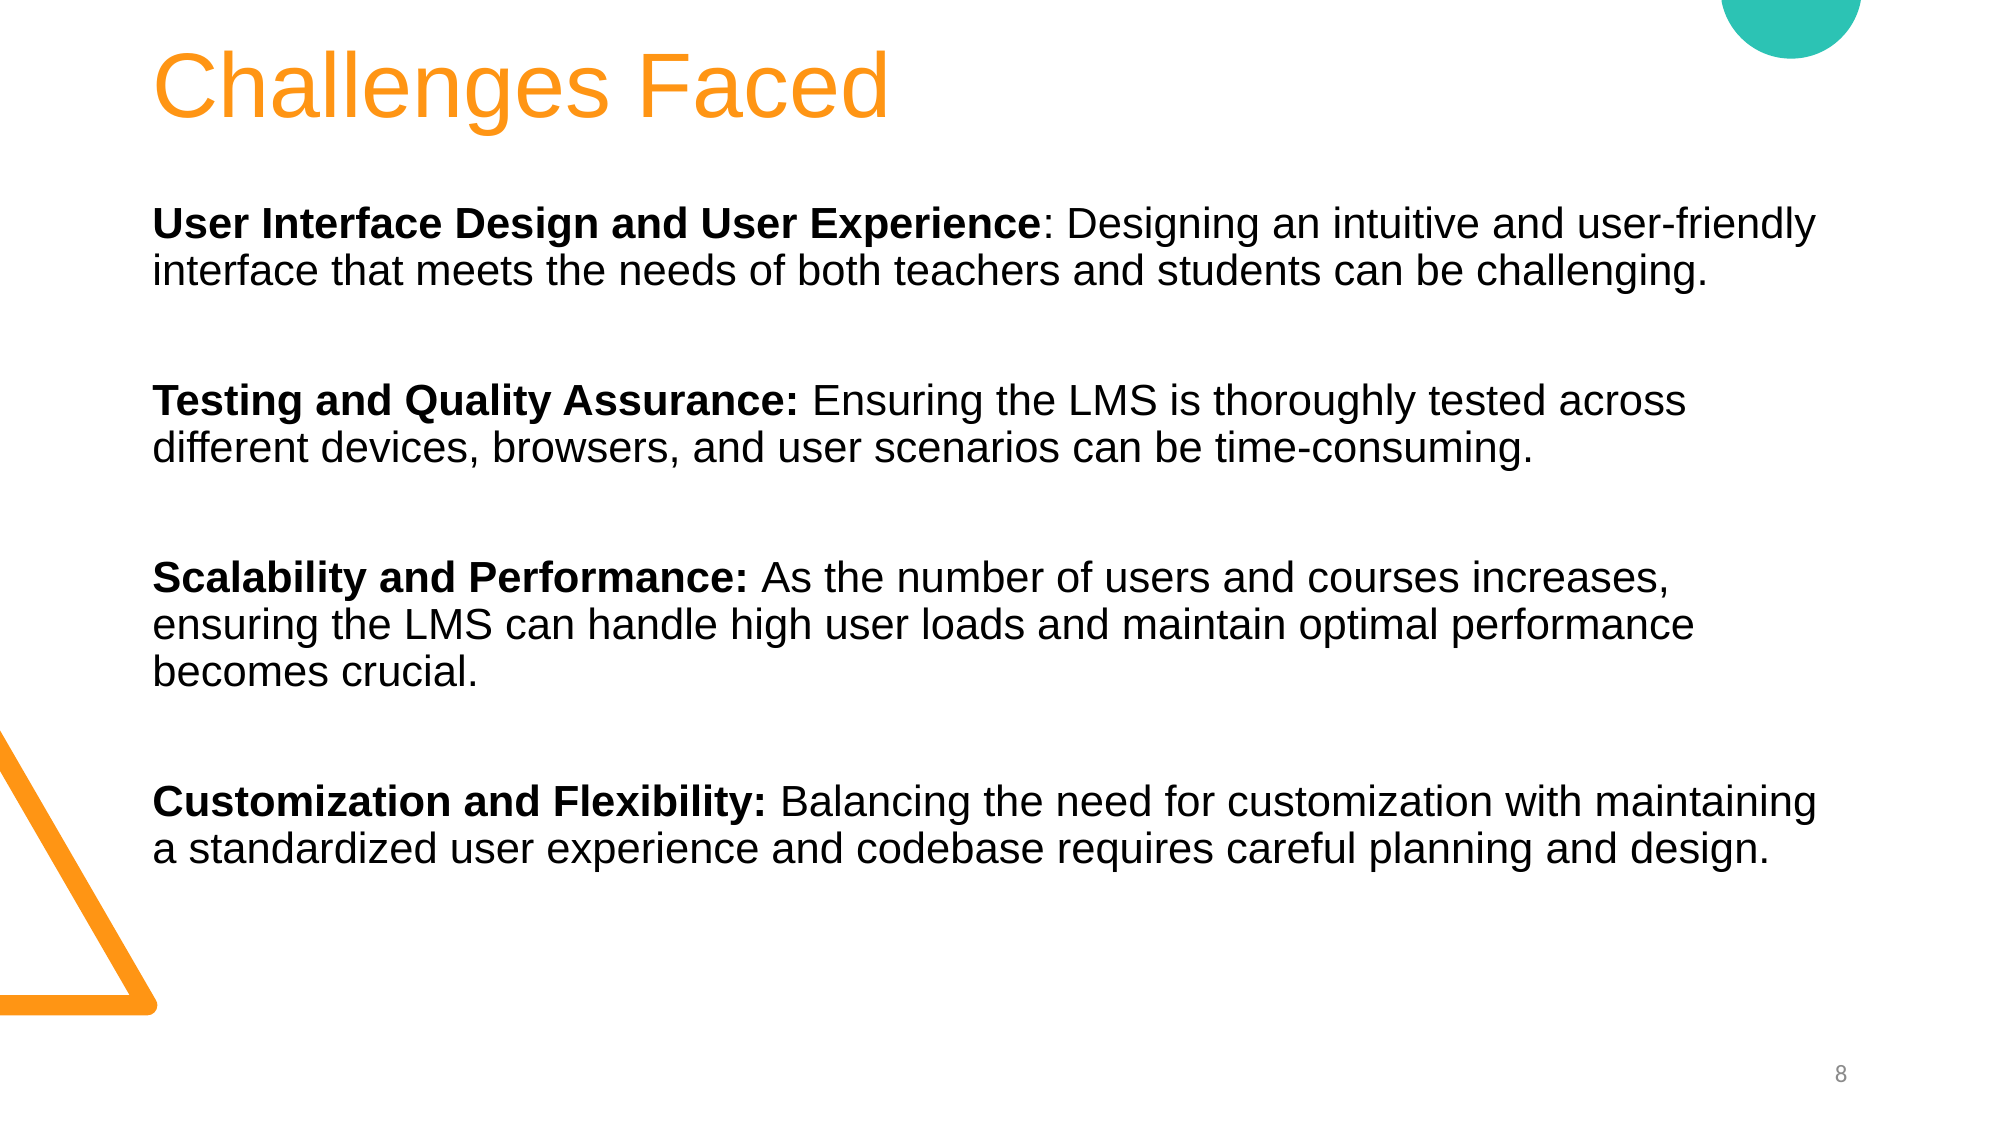

# Challenges Faced
User Interface Design and User Experience: Designing an intuitive and user-friendly interface that meets the needs of both teachers and students can be challenging.

Testing and Quality Assurance: Ensuring the LMS is thoroughly tested across different devices, browsers, and user scenarios can be time-consuming.

Scalability and Performance: As the number of users and courses increases, ensuring the LMS can handle high user loads and maintain optimal performance becomes crucial.

Customization and Flexibility: Balancing the need for customization with maintaining a standardized user experience and codebase requires careful planning and design.
8